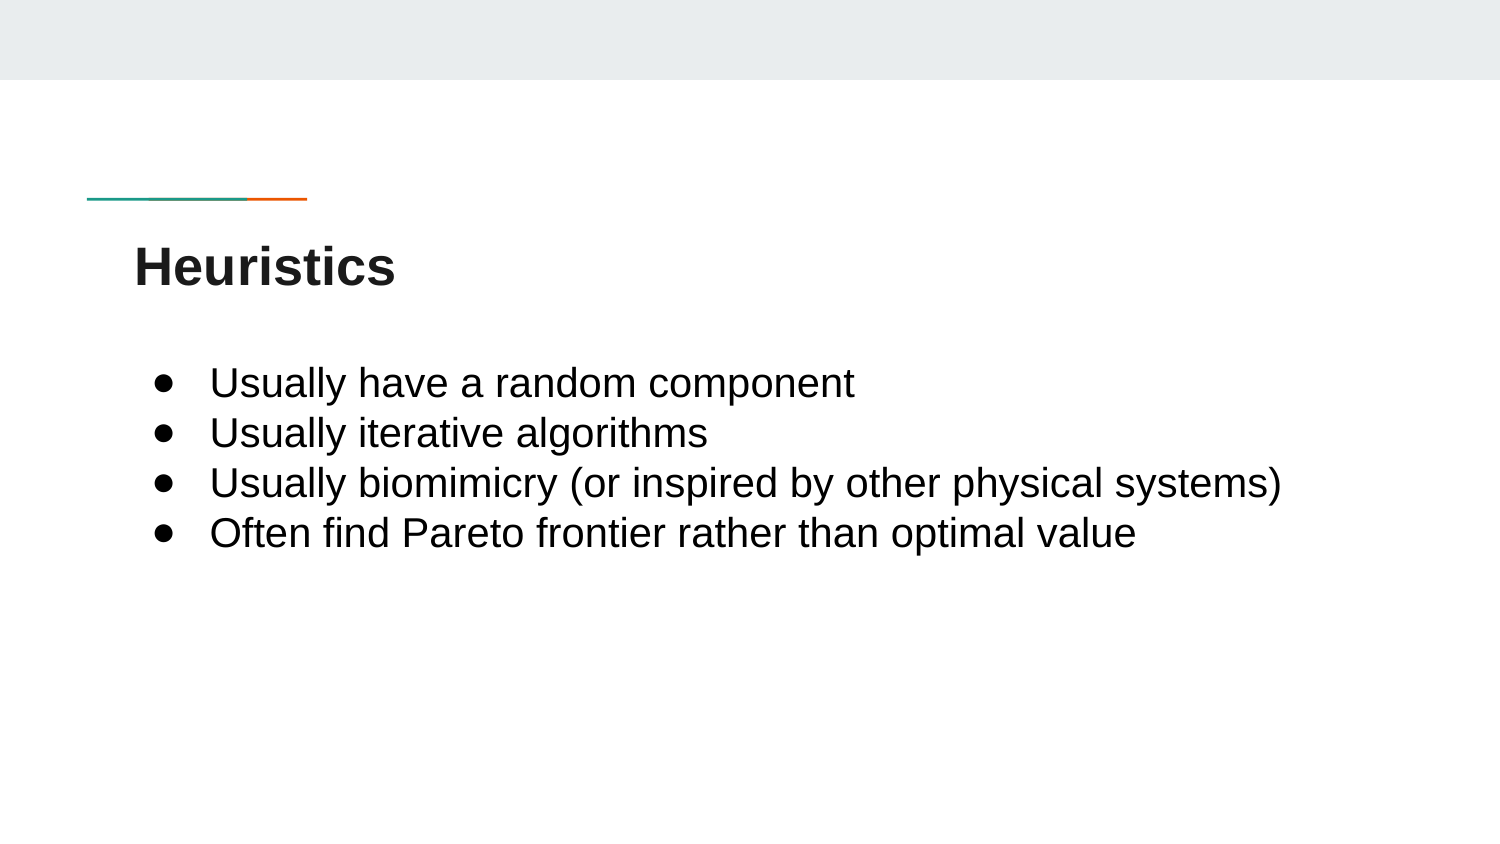

# Heuristics
Usually have a random component
Usually iterative algorithms
Usually biomimicry (or inspired by other physical systems)
Often find Pareto frontier rather than optimal value